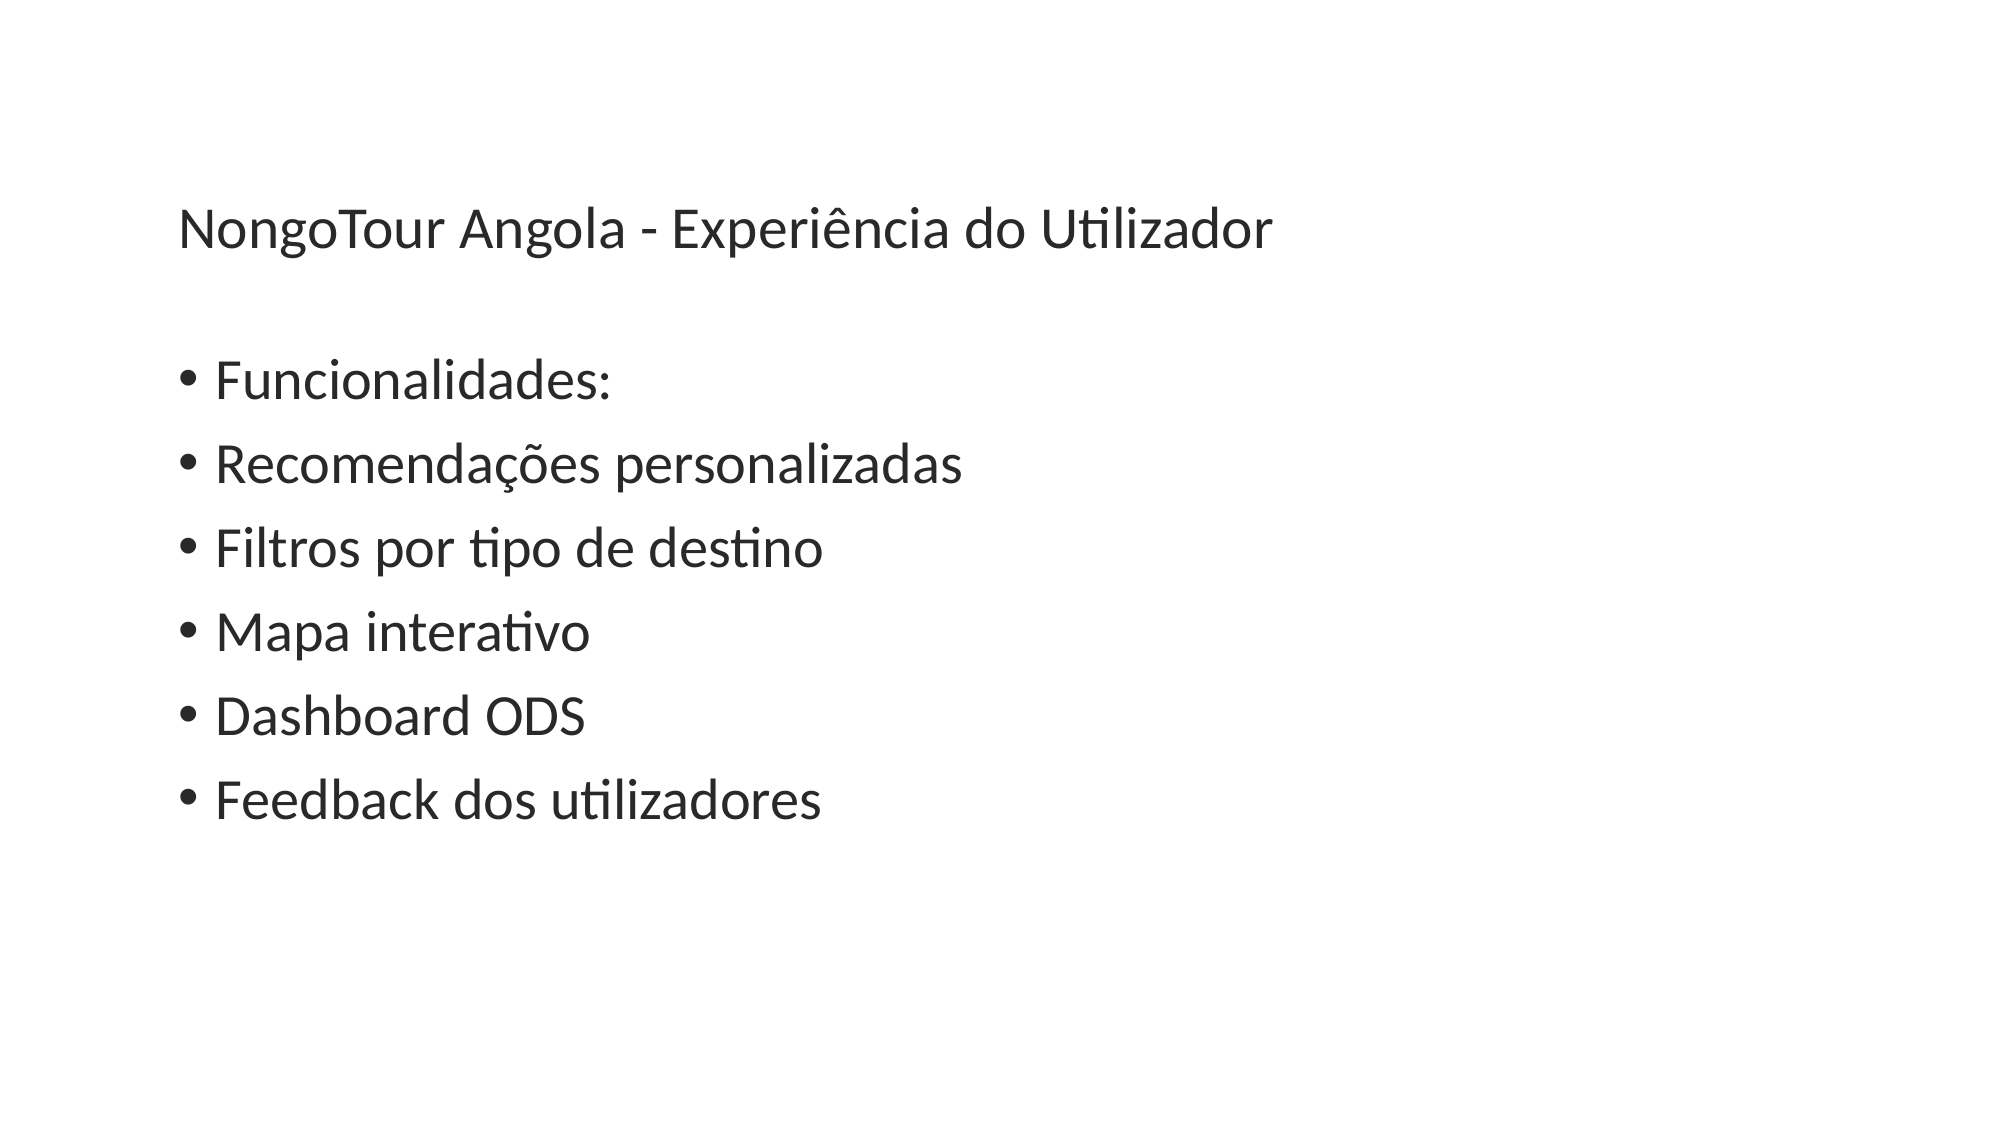

# NongoTour Angola - Experiência do Utilizador
Funcionalidades:
Recomendações personalizadas
Filtros por tipo de destino
Mapa interativo
Dashboard ODS
Feedback dos utilizadores